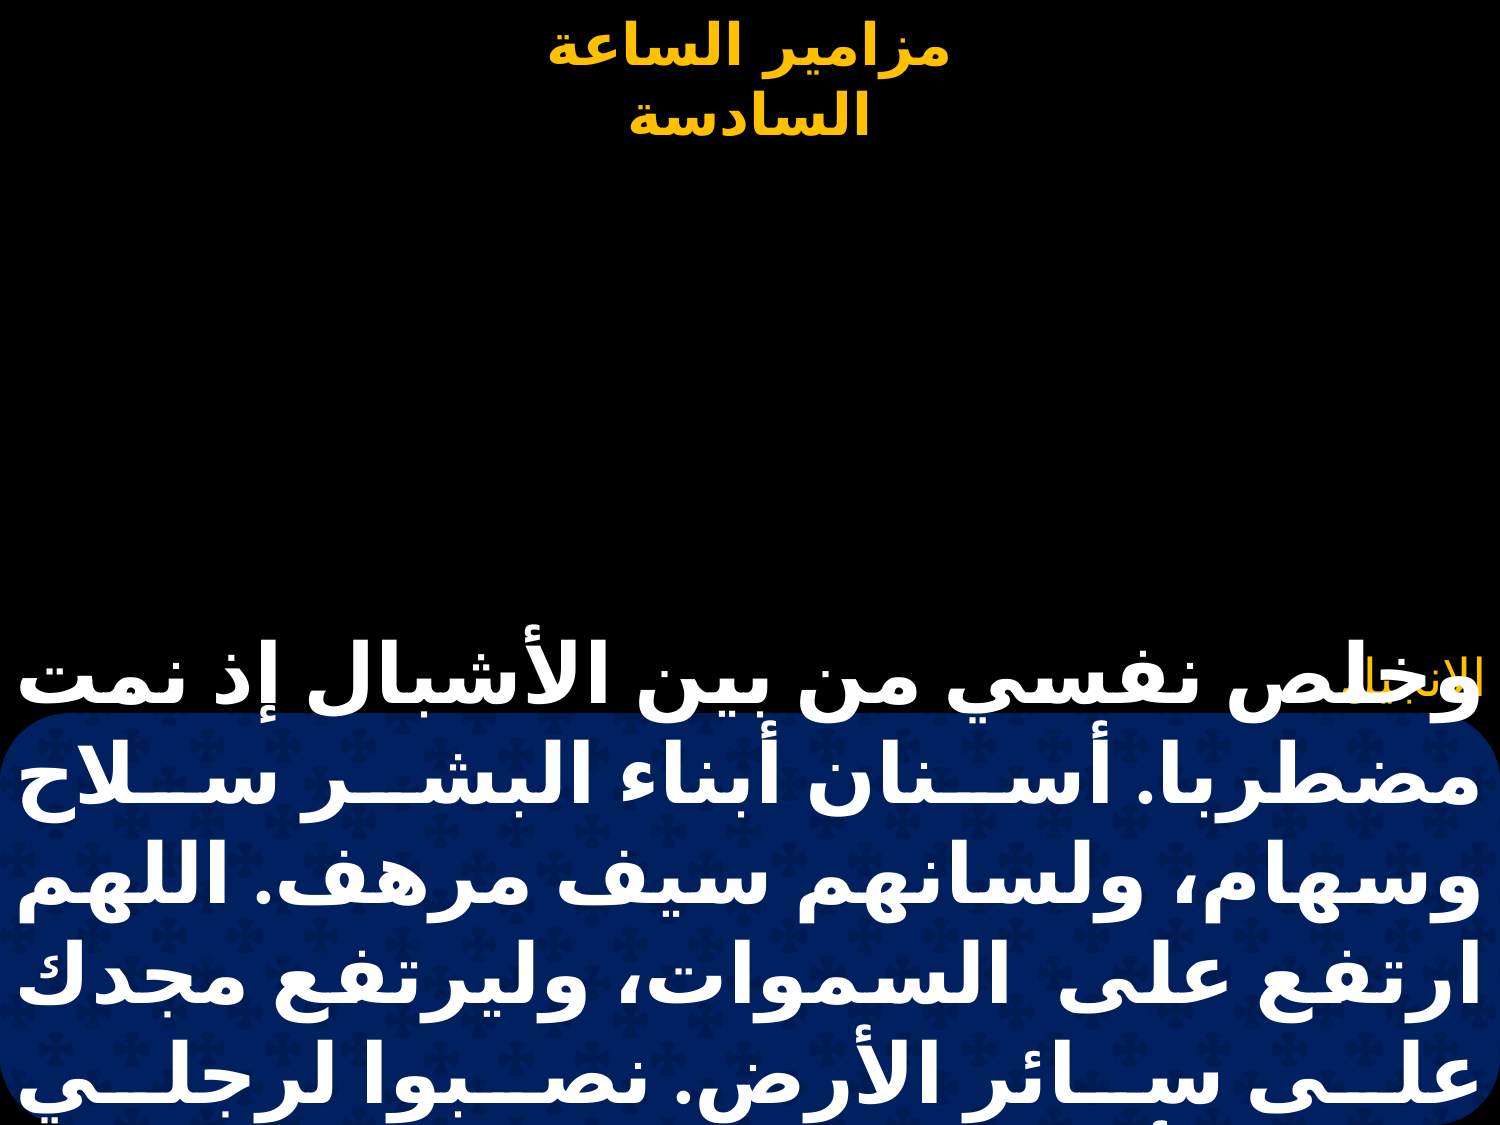

وخلص نفسي من بين الأشبال إذ نمت مضطربا. أسنان أبناء البشر سلاح وسهام، ولسانهم سيف مرهف. اللهم ارتفع على  السموات، وليرتفع مجدك على سائر الأرض. نصبوا لرجلي فخاخا وأحنوا نفسي،